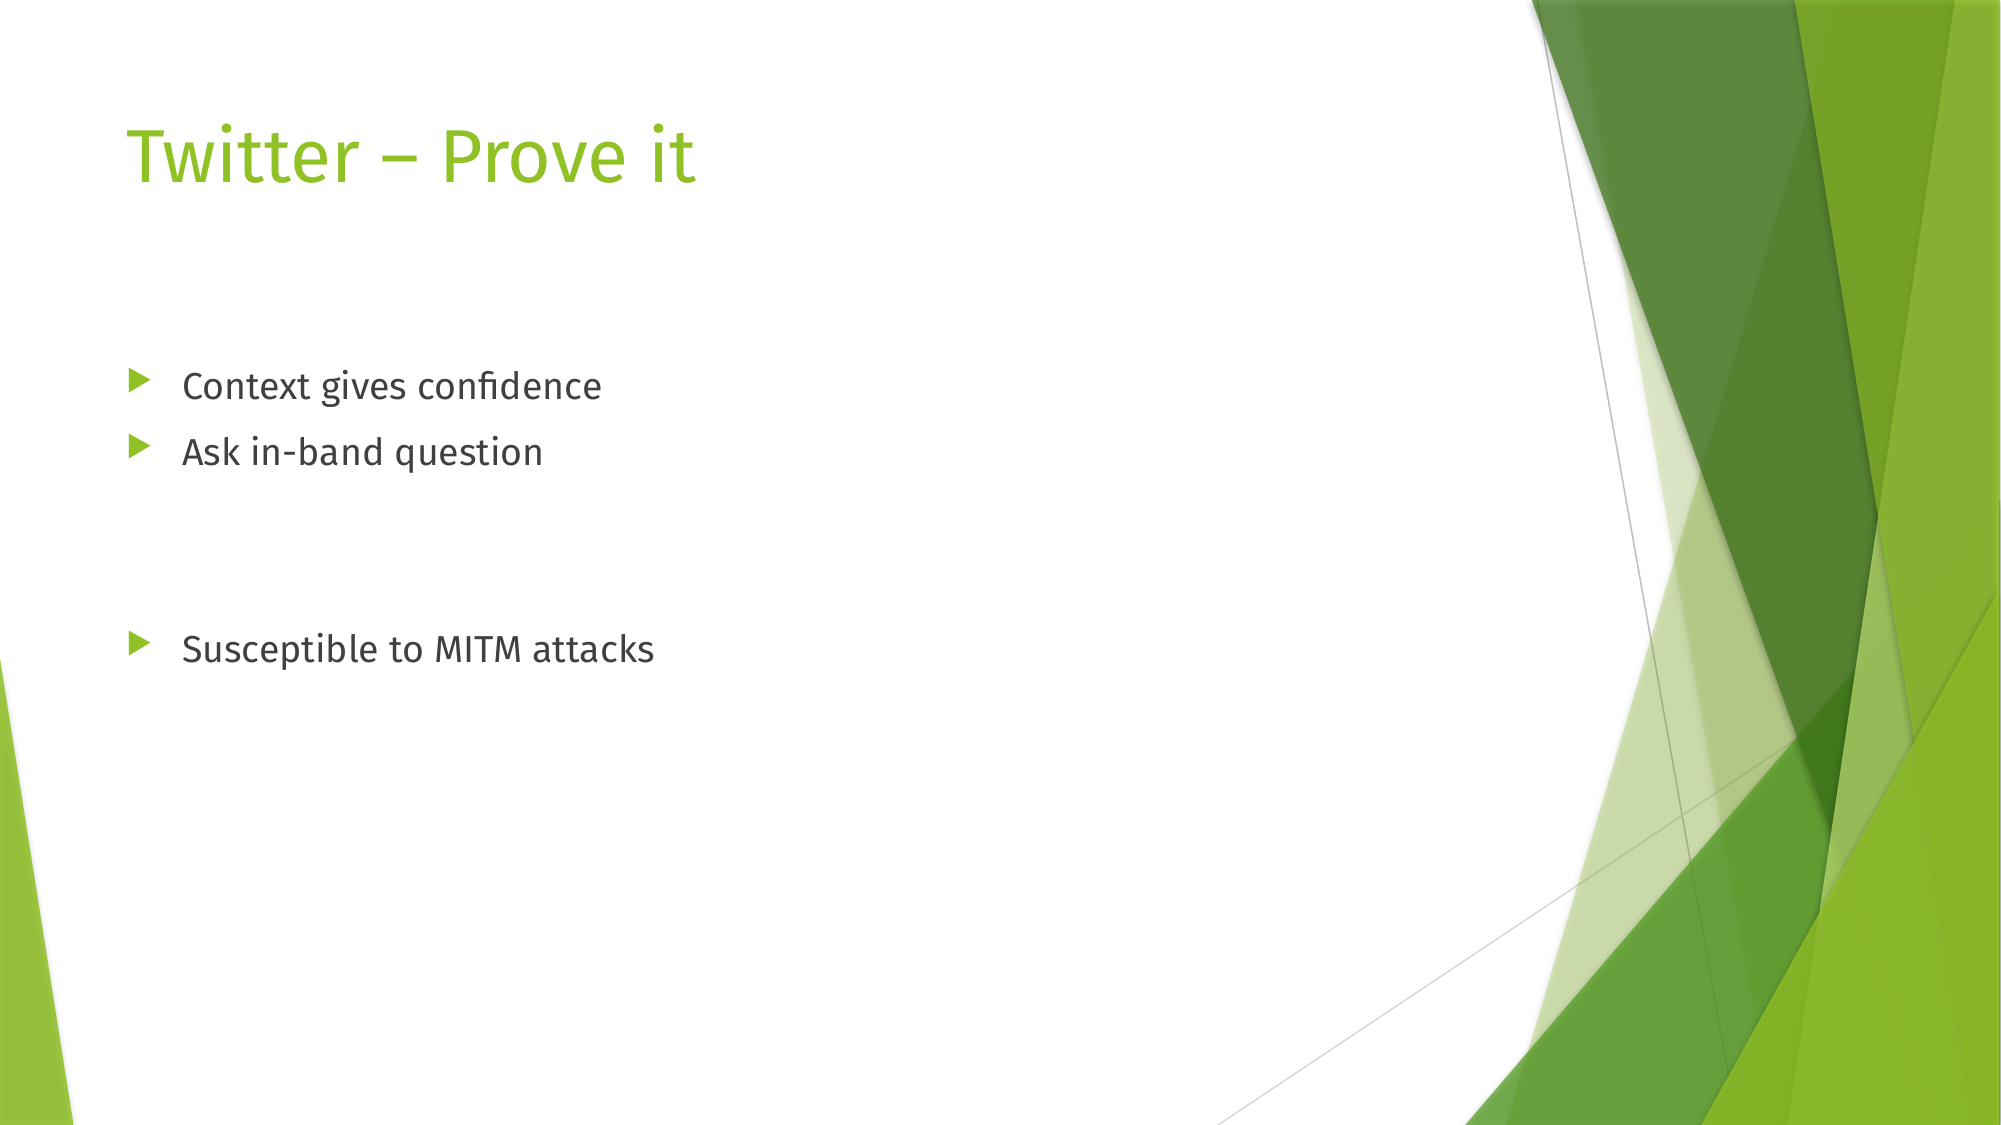

# Twitter – Prove it
Context gives confidence
Ask in-band question

Susceptible to MITM attacks